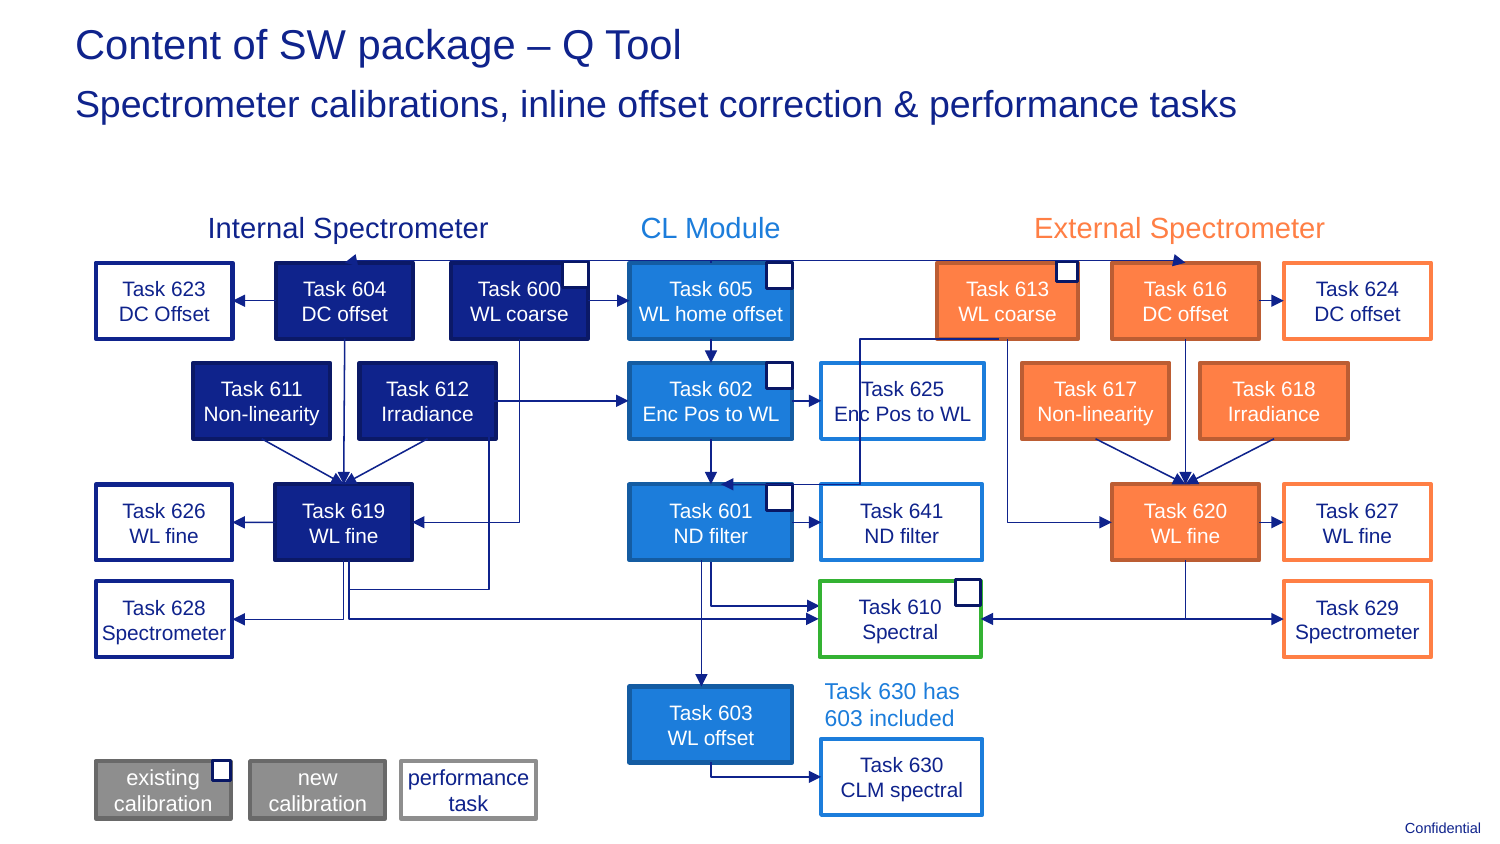

# Content of SW package – Q Tool
Spectrometer calibrations, inline offset correction & performance tasks
Internal Spectrometer
CL Module
External Spectrometer

Task 613
WL coarse
Task 623
DC Offset
Task 604
DC offset
Task 600
WL coarse
Task 605
WL home offset

Task 616
DC offset
Task 624
DC offset
Task 611
Non-linearity
Task 612
Irradiance
Task 602
Enc Pos to WL

Task 625
Enc Pos to WL
Task 617
Non-linearity
Task 618
Irradiance
Task 619
WL fine
Task 601
ND filter

Task 641
ND filter
Task 620
WL fine
Task 627
WL fine
Task 626
WL fine

Task 610
Spectral
Task 629
Spectrometer
Task 628
Spectrometer
Task 630 has 603 included
Task 603
WL offset
Task 630
CLM spectral

existing calibration
new calibration
performance task